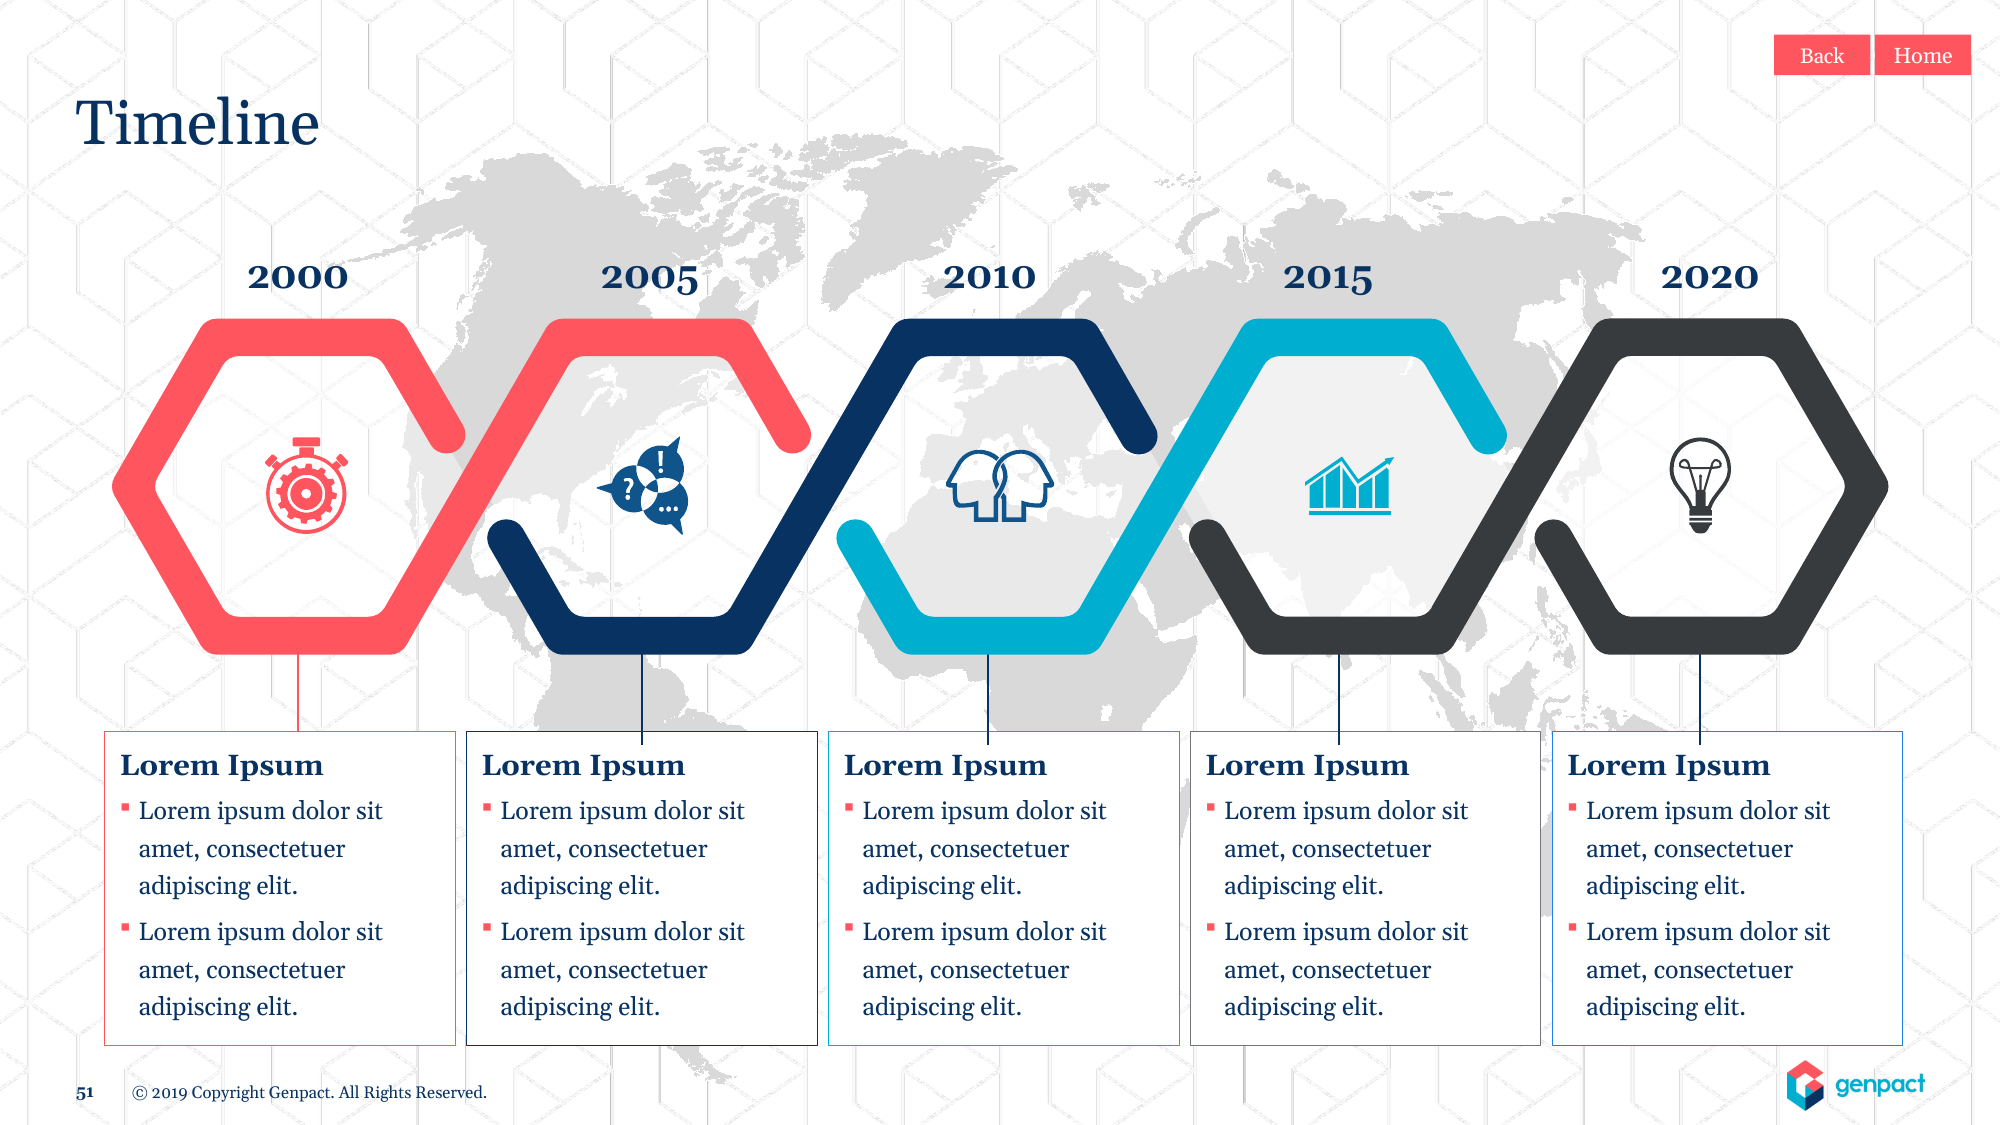

Back
Home
# Timeline

2000
2005
2010
2015
2020

Lorem Ipsum
Lorem ipsum dolor sit amet, consectetuer adipiscing elit.
Lorem ipsum dolor sit amet, consectetuer adipiscing elit.
Lorem Ipsum
Lorem ipsum dolor sit amet, consectetuer adipiscing elit.
Lorem ipsum dolor sit amet, consectetuer adipiscing elit.
Lorem Ipsum
Lorem ipsum dolor sit amet, consectetuer adipiscing elit.
Lorem ipsum dolor sit amet, consectetuer adipiscing elit.
Lorem Ipsum
Lorem ipsum dolor sit amet, consectetuer adipiscing elit.
Lorem ipsum dolor sit amet, consectetuer adipiscing elit.
Lorem Ipsum
Lorem ipsum dolor sit amet, consectetuer adipiscing elit.
Lorem ipsum dolor sit amet, consectetuer adipiscing elit.